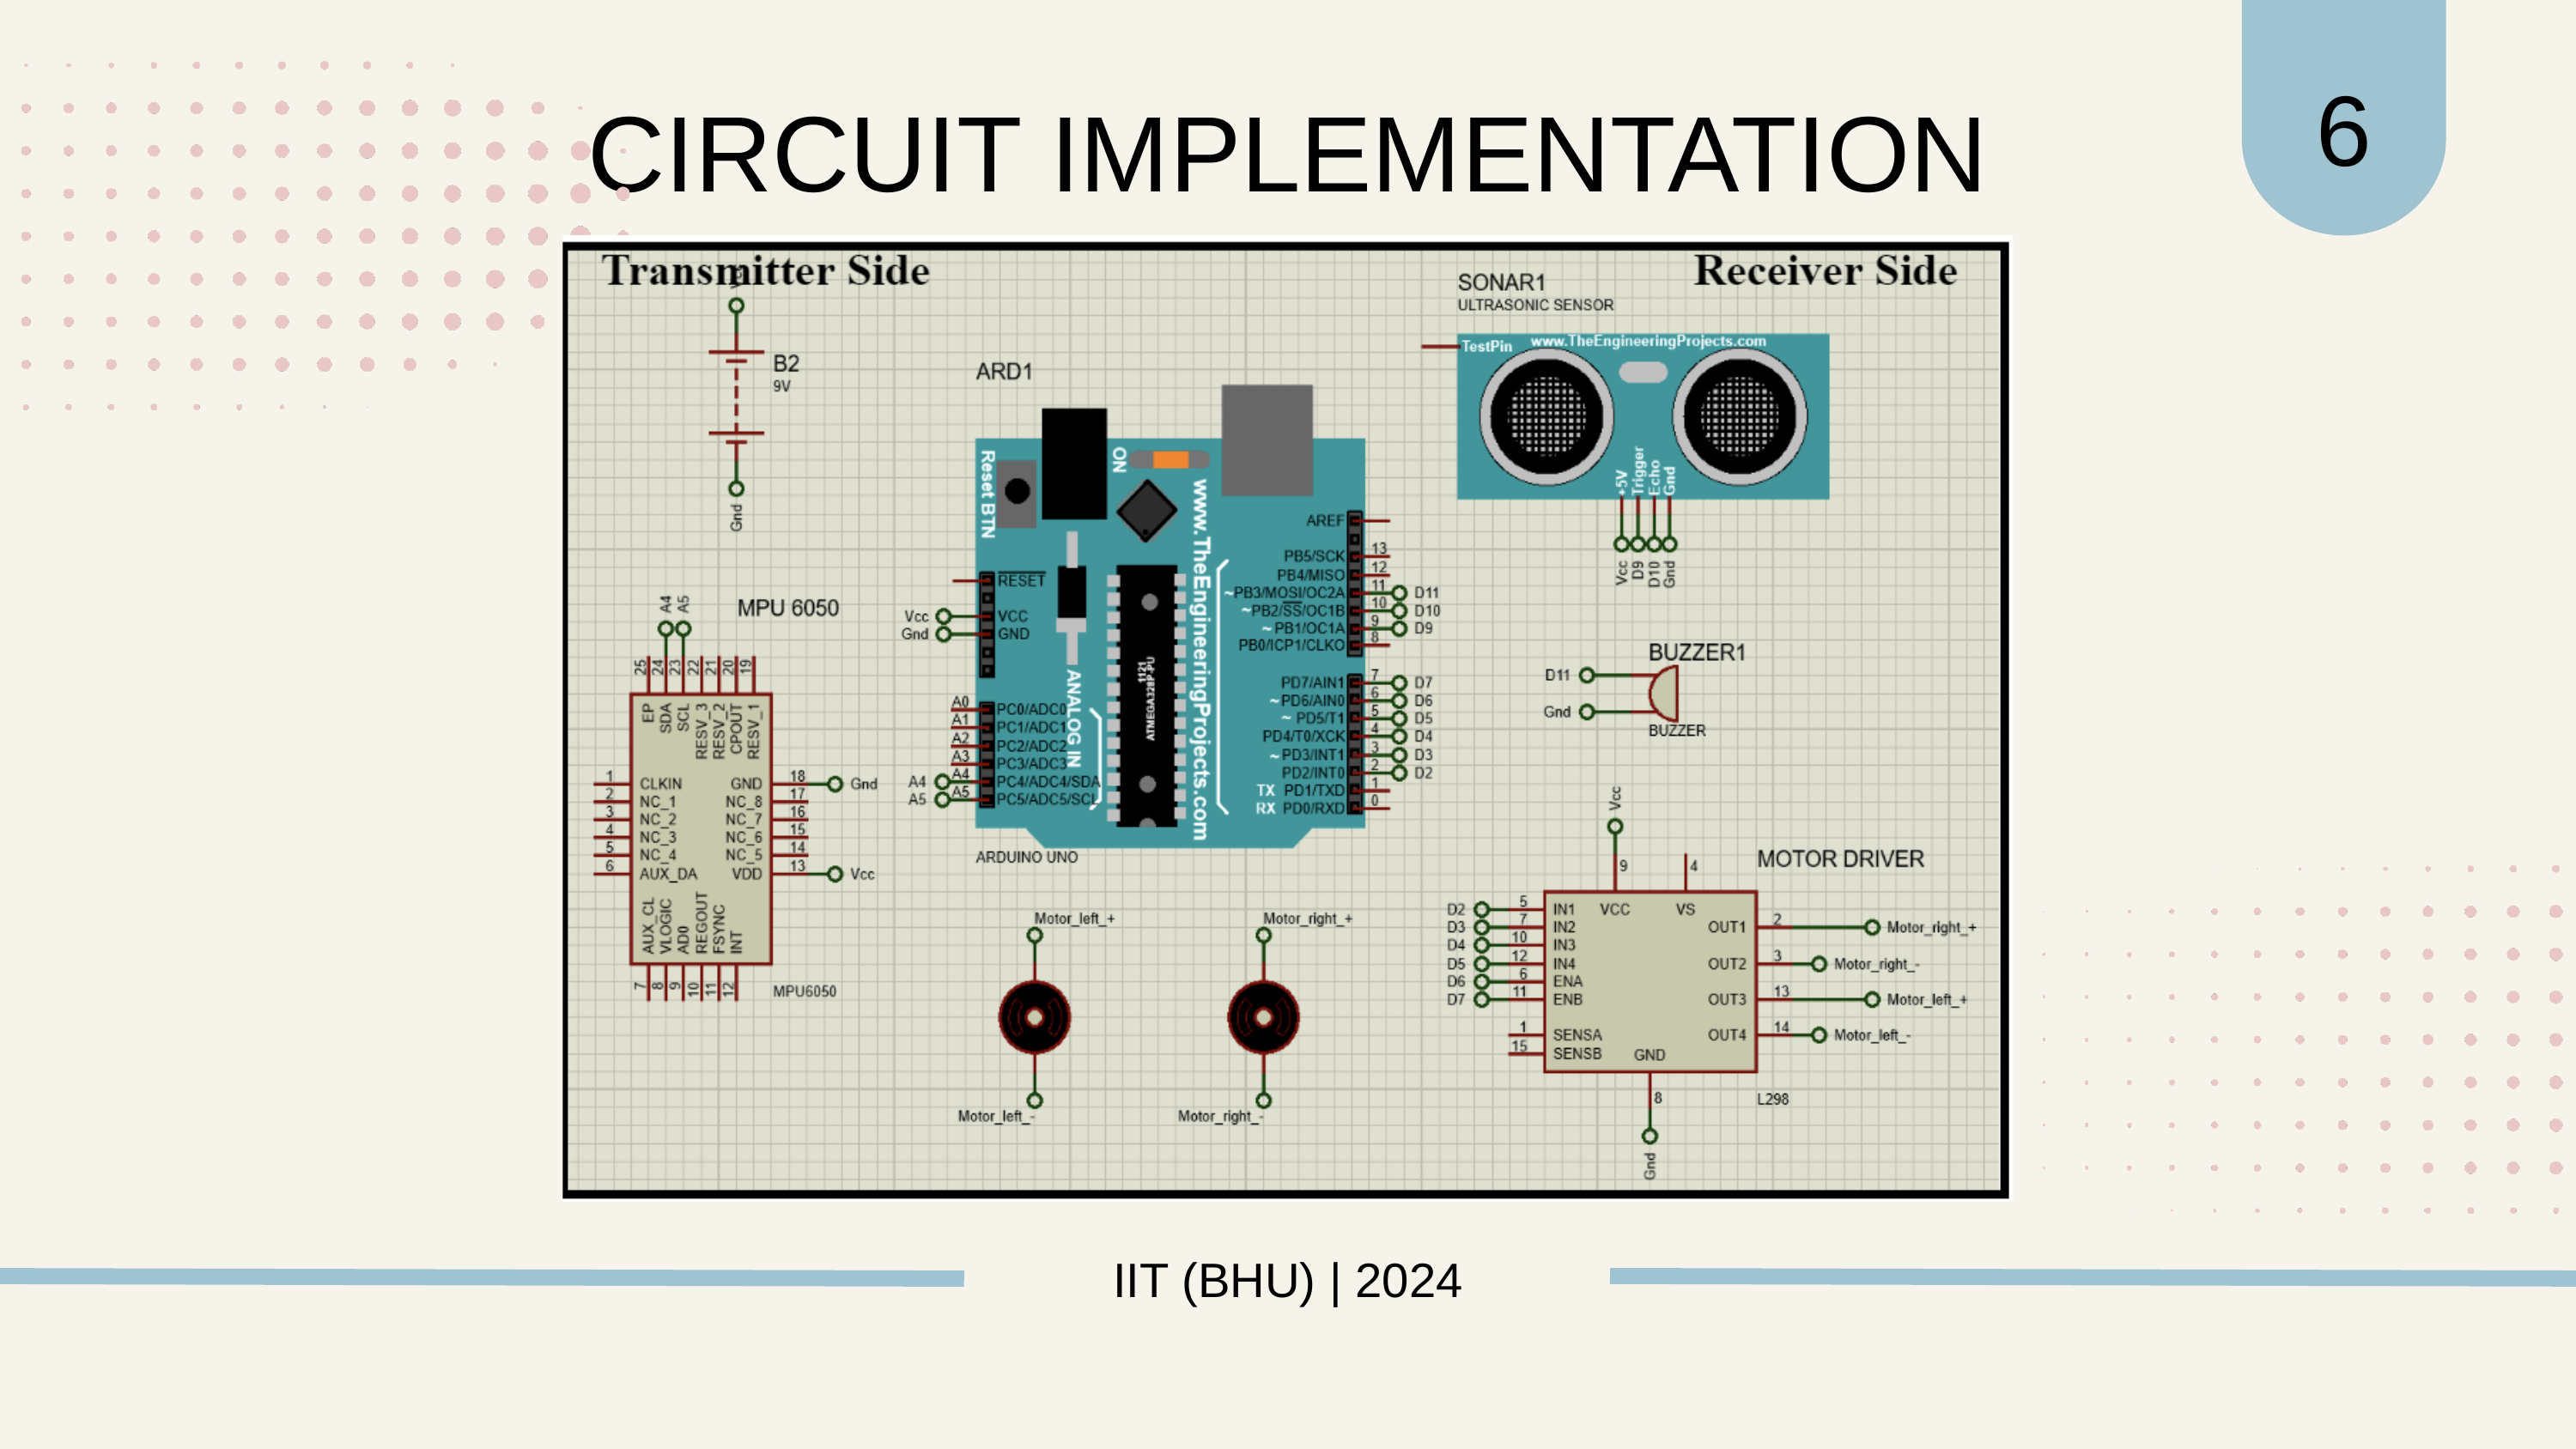

6

CIRCUIT IMPLEMENTATION

IIT (BHU) | 2024